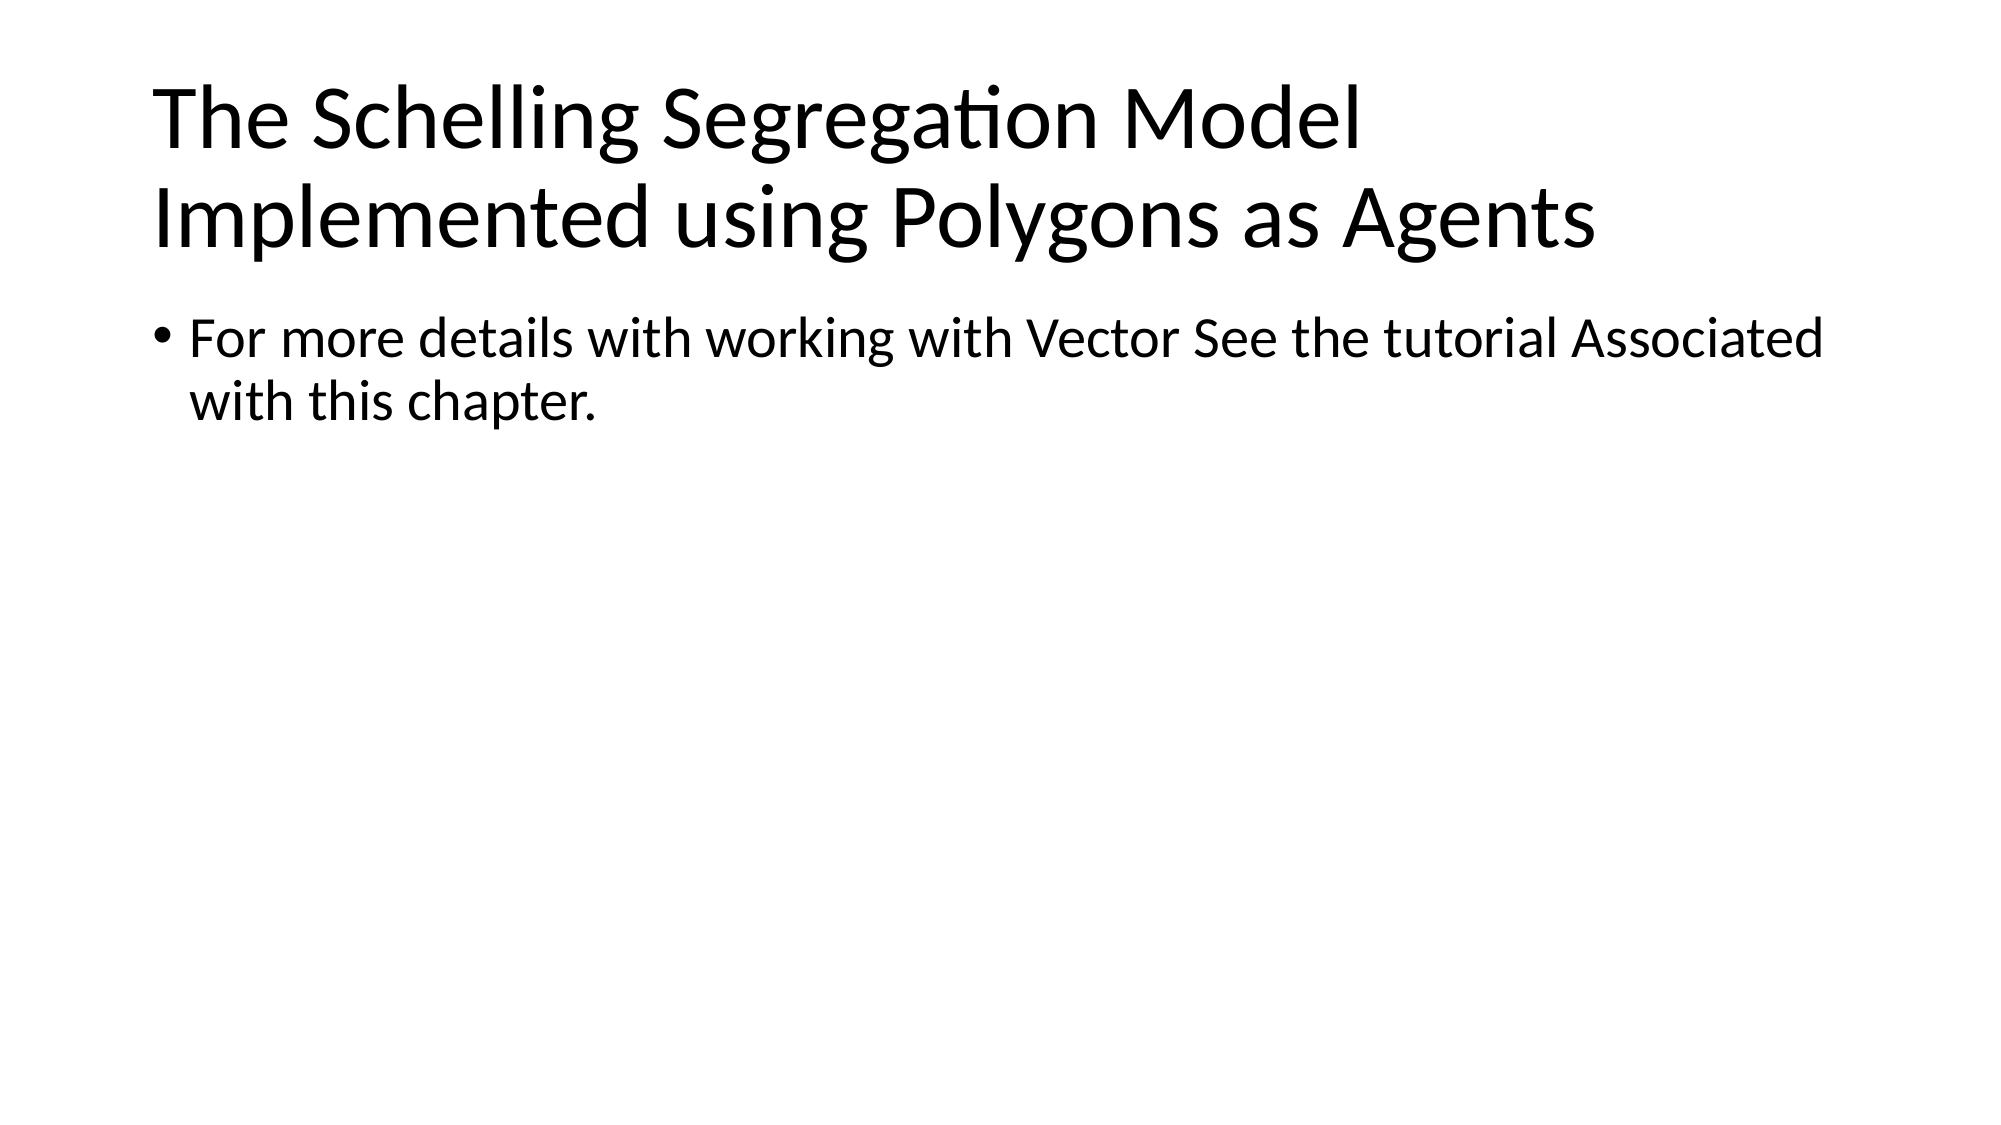

# The Schelling Segregation Model Implemented using Polygons as Agents
For more details with working with Vector See the tutorial Associated with this chapter.